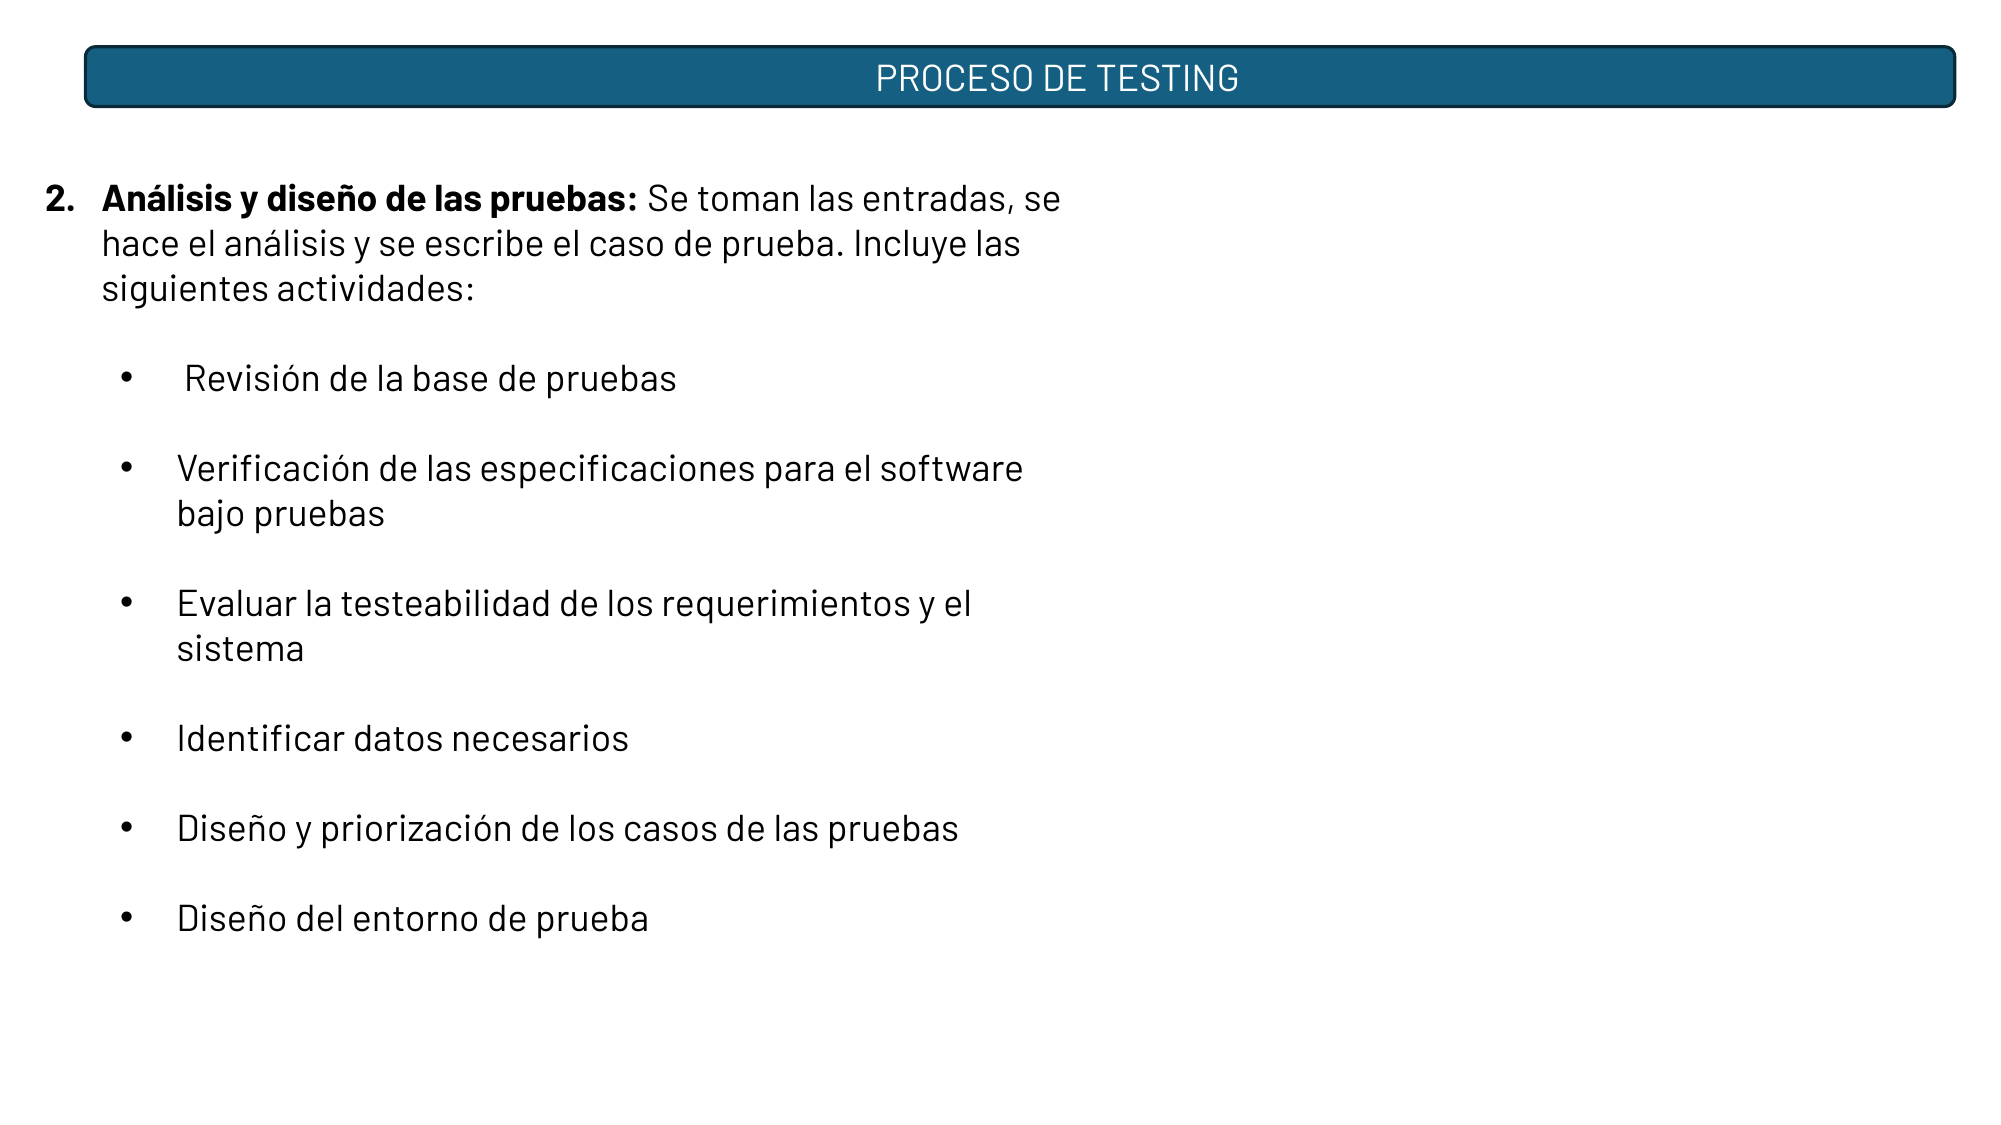

PROCESO DE TESTING
Análisis y diseño de las pruebas: Se toman las entradas, se hace el análisis y se escribe el caso de prueba. Incluye las siguientes actividades:

 Revisión de la base de pruebas

Verificación de las especificaciones para el software bajo pruebas

Evaluar la testeabilidad de los requerimientos y el sistema

Identificar datos necesarios

Diseño y priorización de los casos de las pruebas

Diseño del entorno de prueba